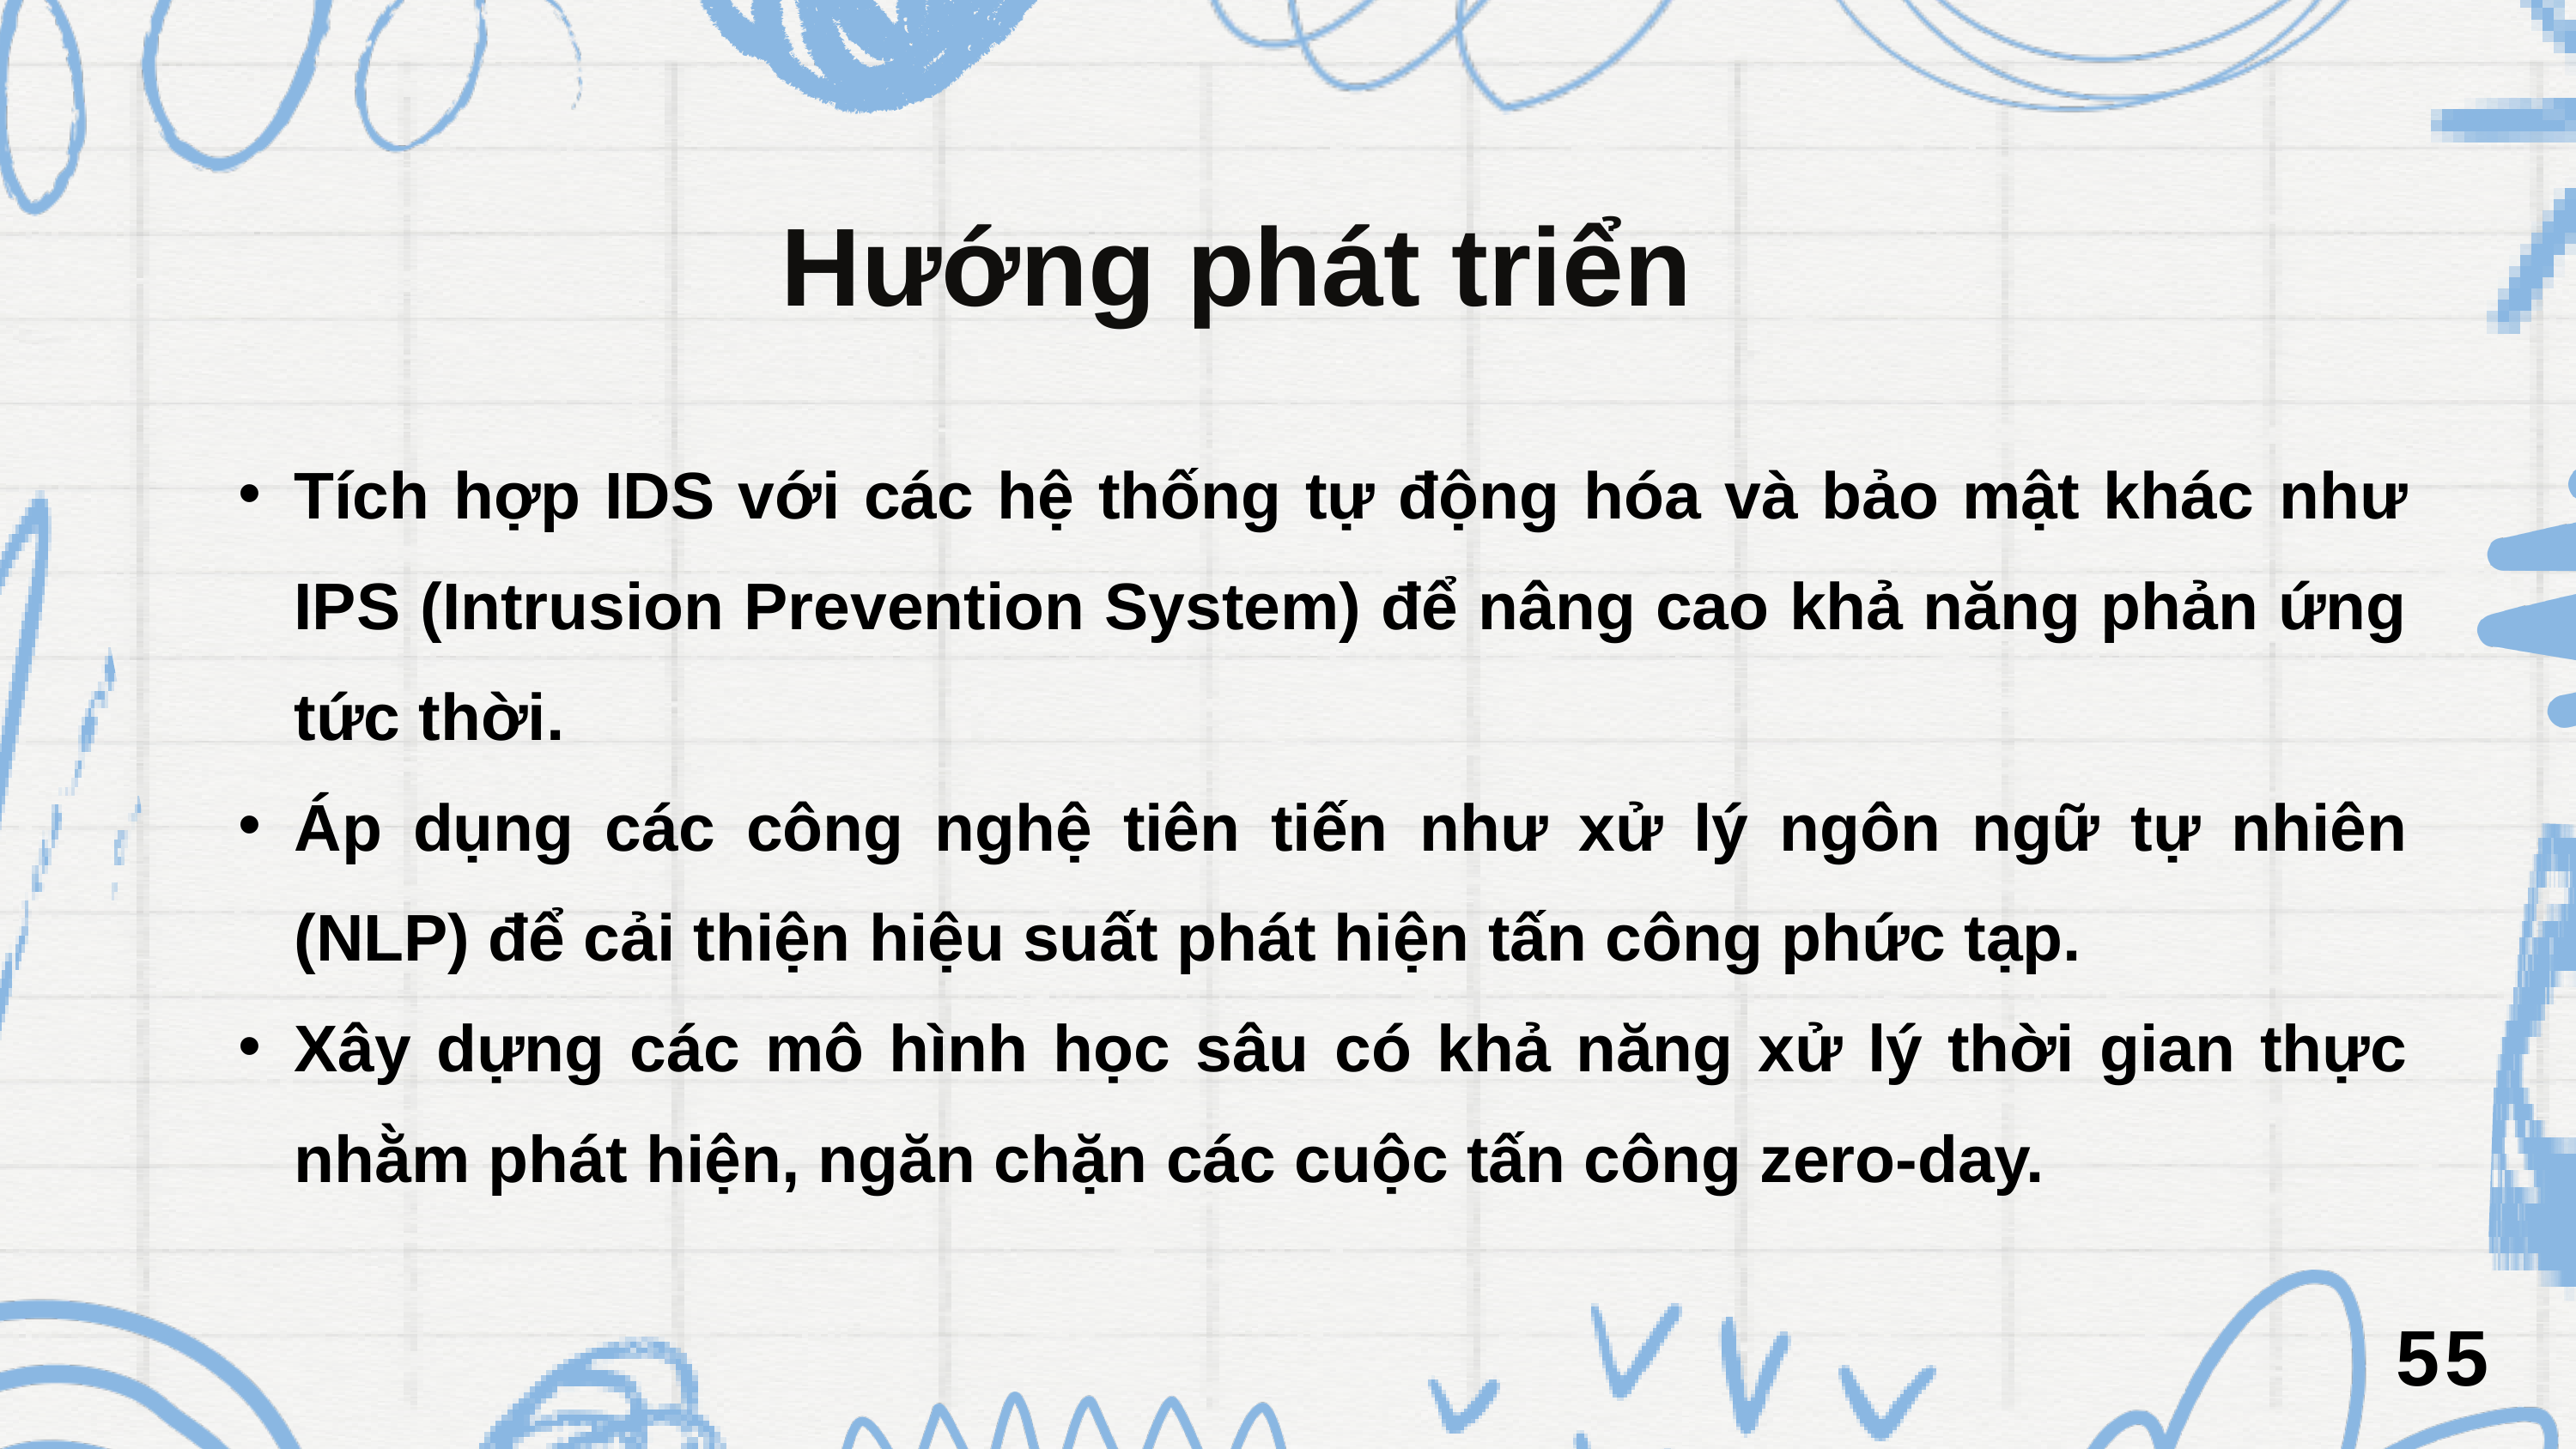

Hướng phát triển

Tích hợp IDS với các hệ thống tự động hóa và bảo mật khác như IPS (Intrusion Prevention System) để nâng cao khả năng phản ứng tức thời.
Áp dụng các công nghệ tiên tiến như xử lý ngôn ngữ tự nhiên (NLP) để cải thiện hiệu suất phát hiện tấn công phức tạp.
Xây dựng các mô hình học sâu có khả năng xử lý thời gian thực nhằm phát hiện, ngăn chặn các cuộc tấn công zero-day.

55